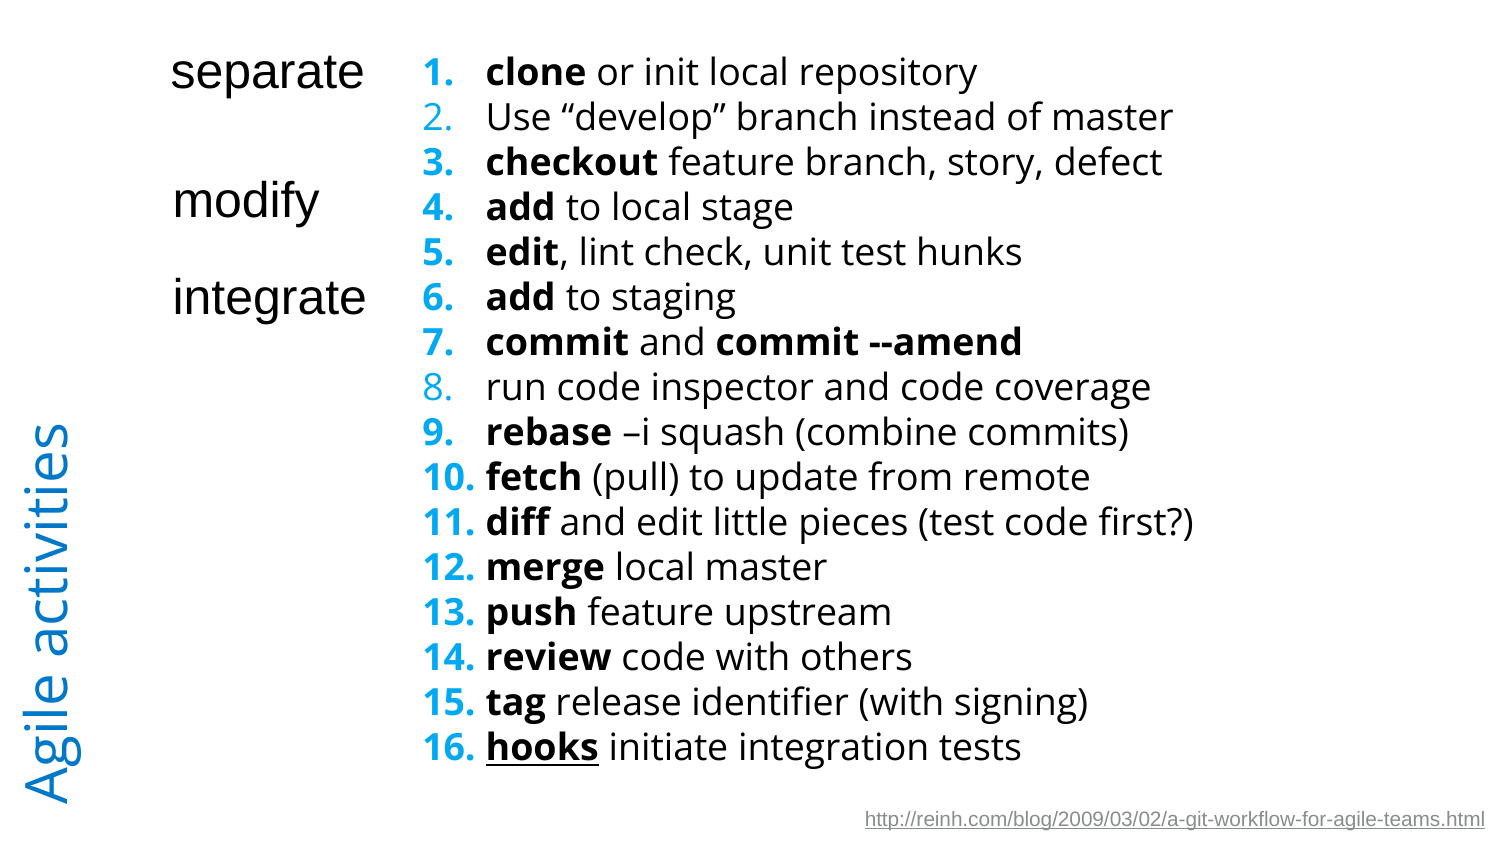

separate
clone or init local repository
Use “develop” branch instead of master
checkout feature branch, story, defect
add to local stage
edit, lint check, unit test hunks
add to staging
commit and commit --amend
run code inspector and code coverage
rebase –i squash (combine commits)
fetch (pull) to update from remote
diff and edit little pieces (test code first?)
merge local master
push feature upstream
review code with others
tag release identifier (with signing)
hooks initiate integration tests
modify
integrate
# Agile activities
http://reinh.com/blog/2009/03/02/a-git-workflow-for-agile-teams.html